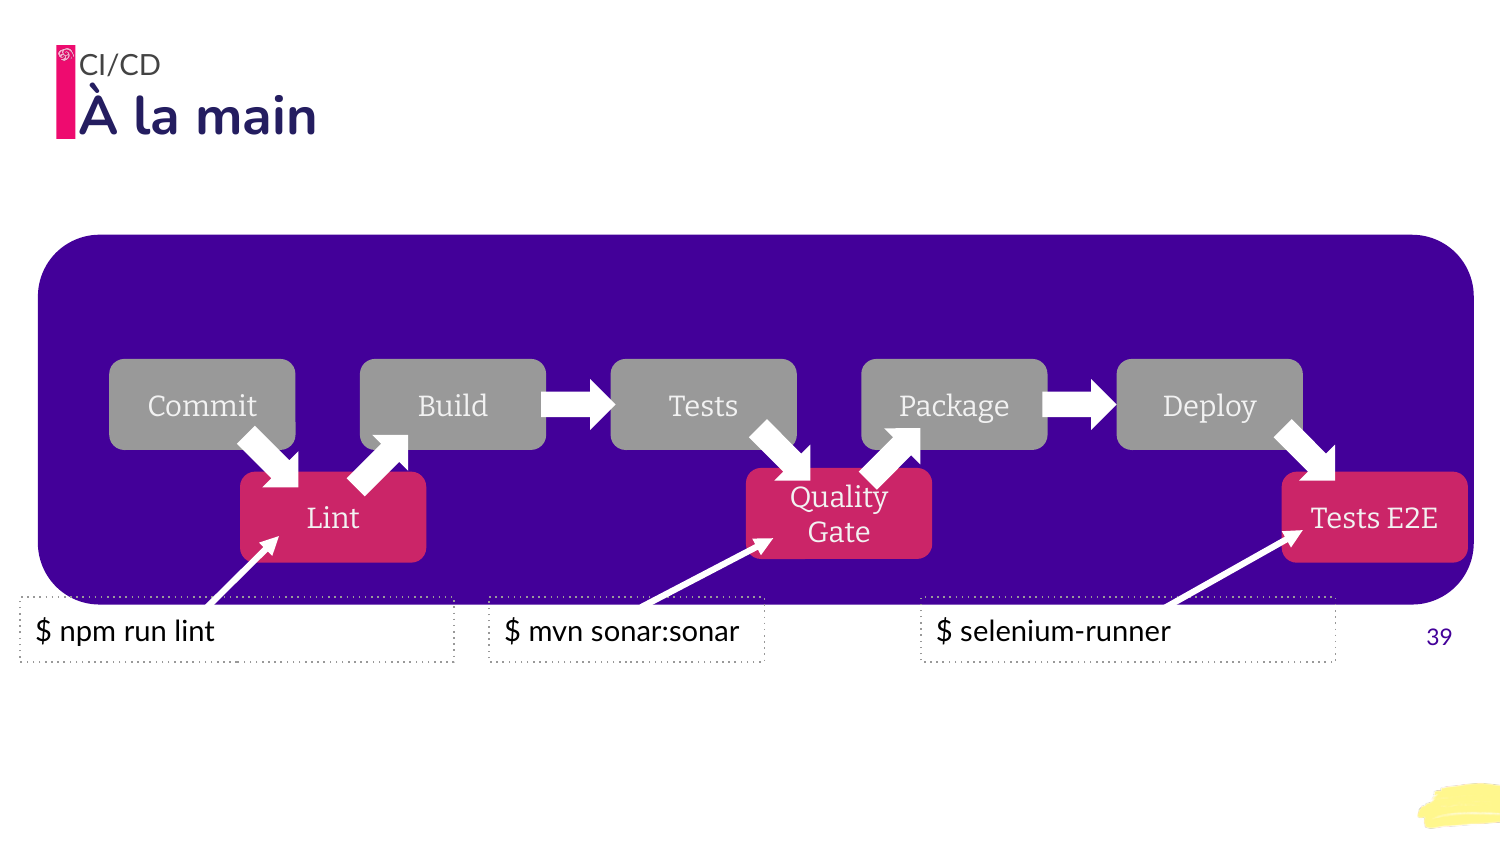

CI/CD
# À la main

Commit
Build
Tests
Package
Deploy

Quality Gate
Lint
Tests E2E
$ npm run lint
$ mvn sonar:sonar
$ selenium-runner
39